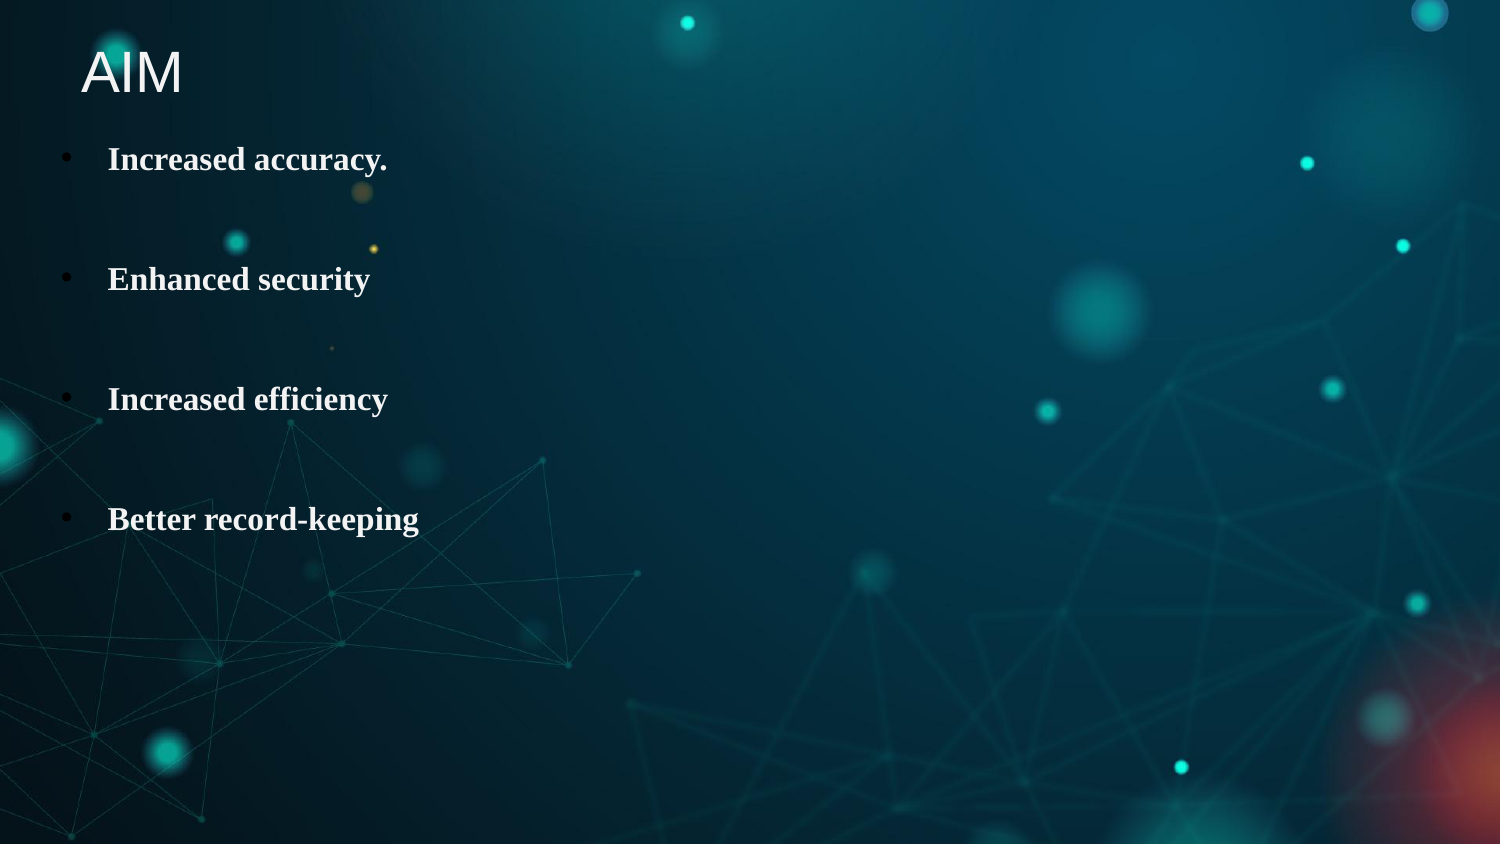

AIM
Increased accuracy.

Enhanced security

Increased efficiency

Better record-keeping